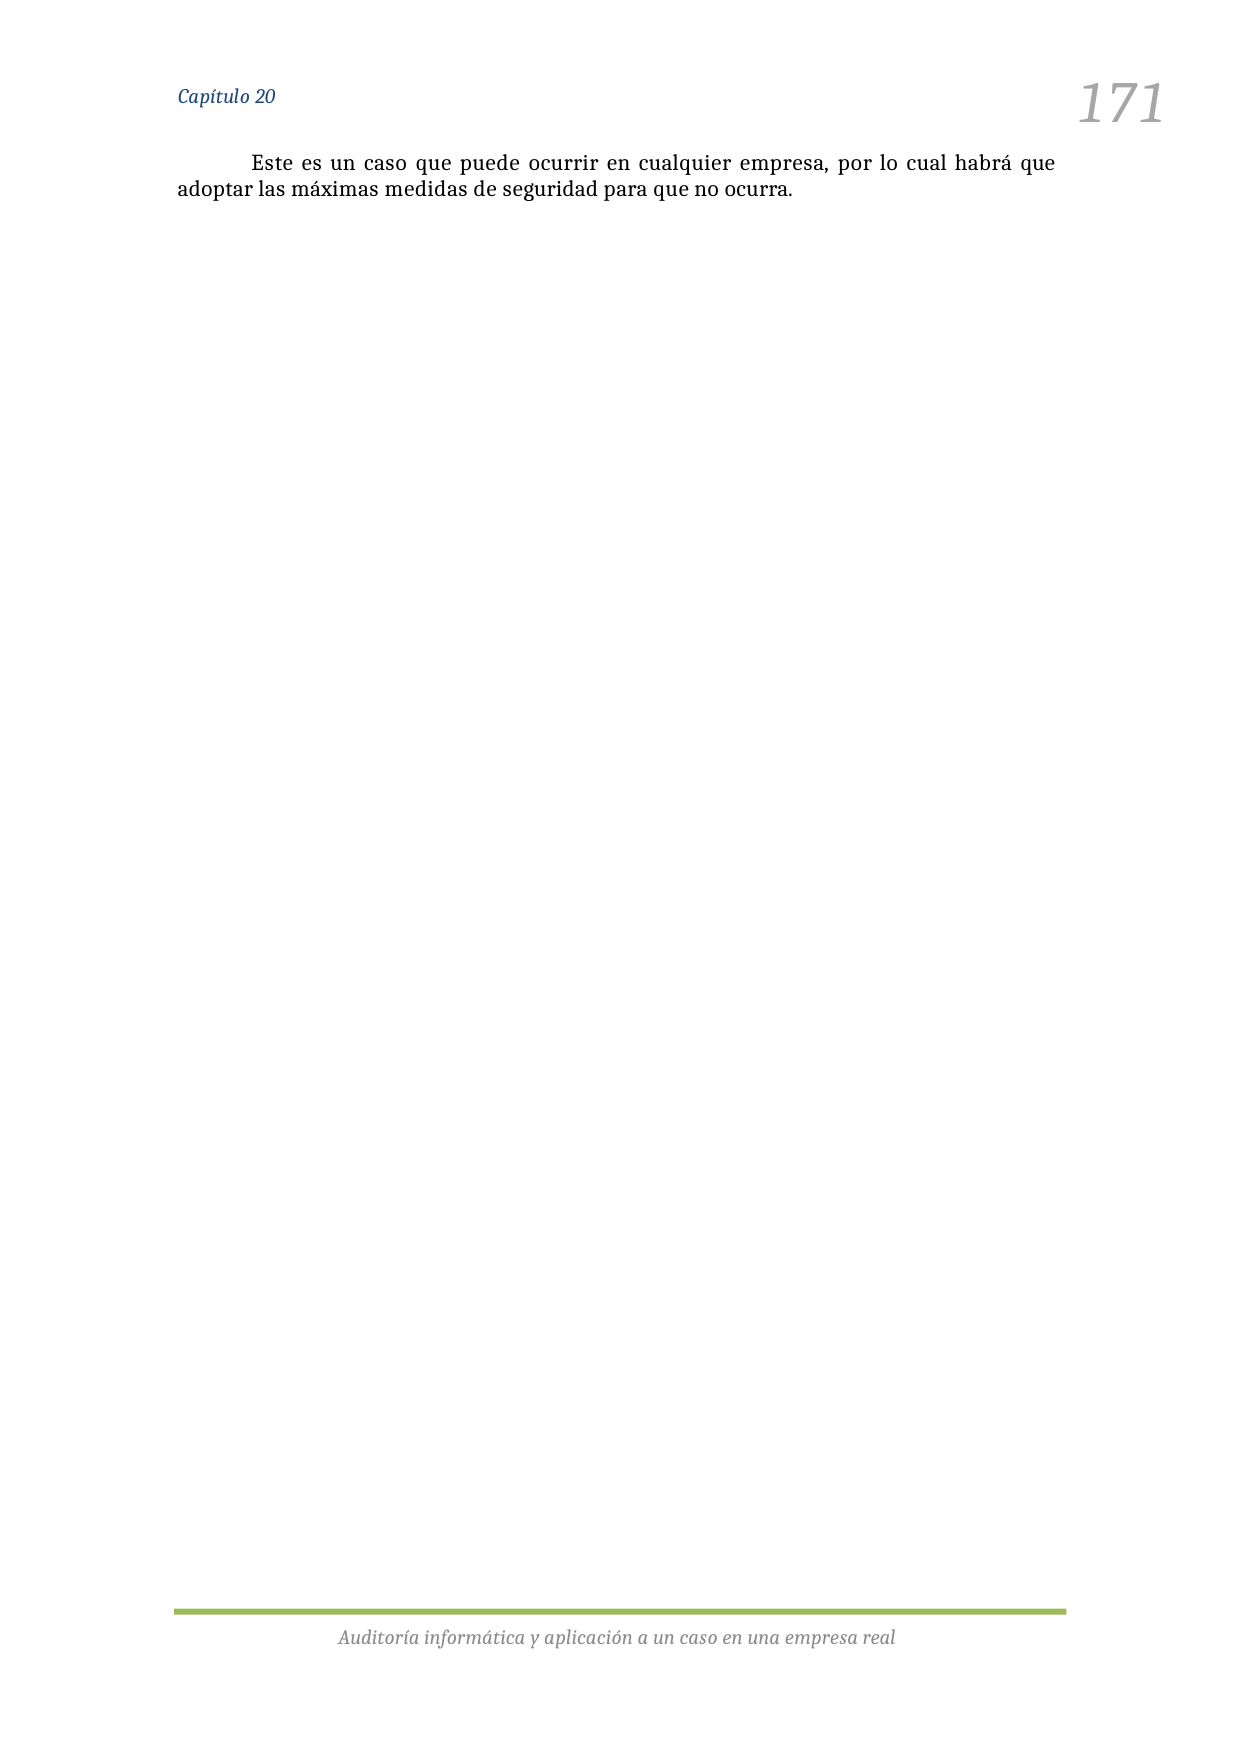

171
Capítulo 20
Este es un caso que puede ocurrir en cualquier empresa, por lo cual habrá que adoptar las máximas medidas de seguridad para que no ocurra.

Auditoría informática y aplicación a un caso en una empresa real